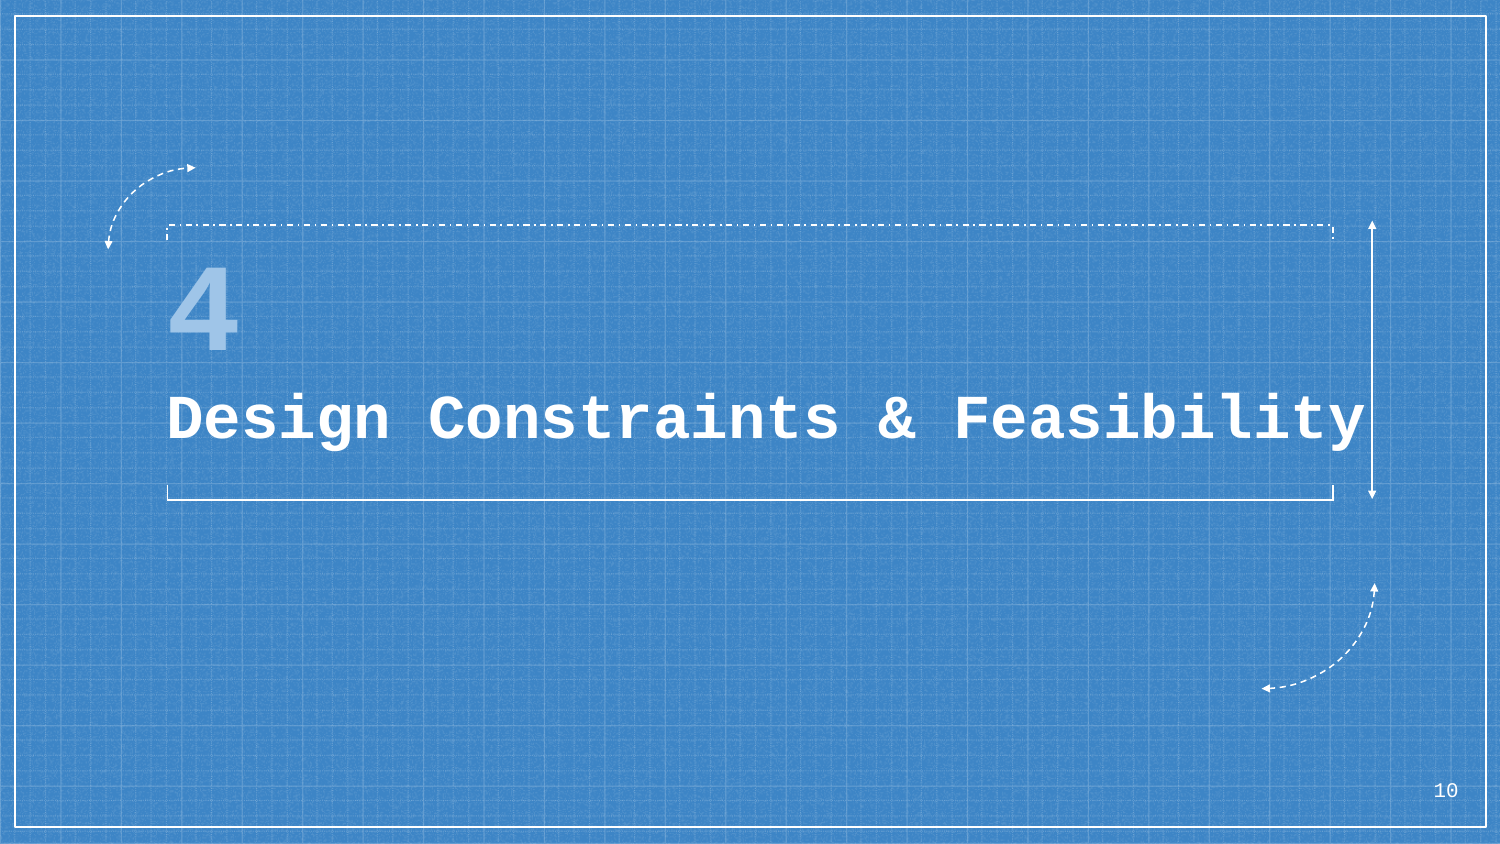

# 4
Design Constraints & Feasibility
10